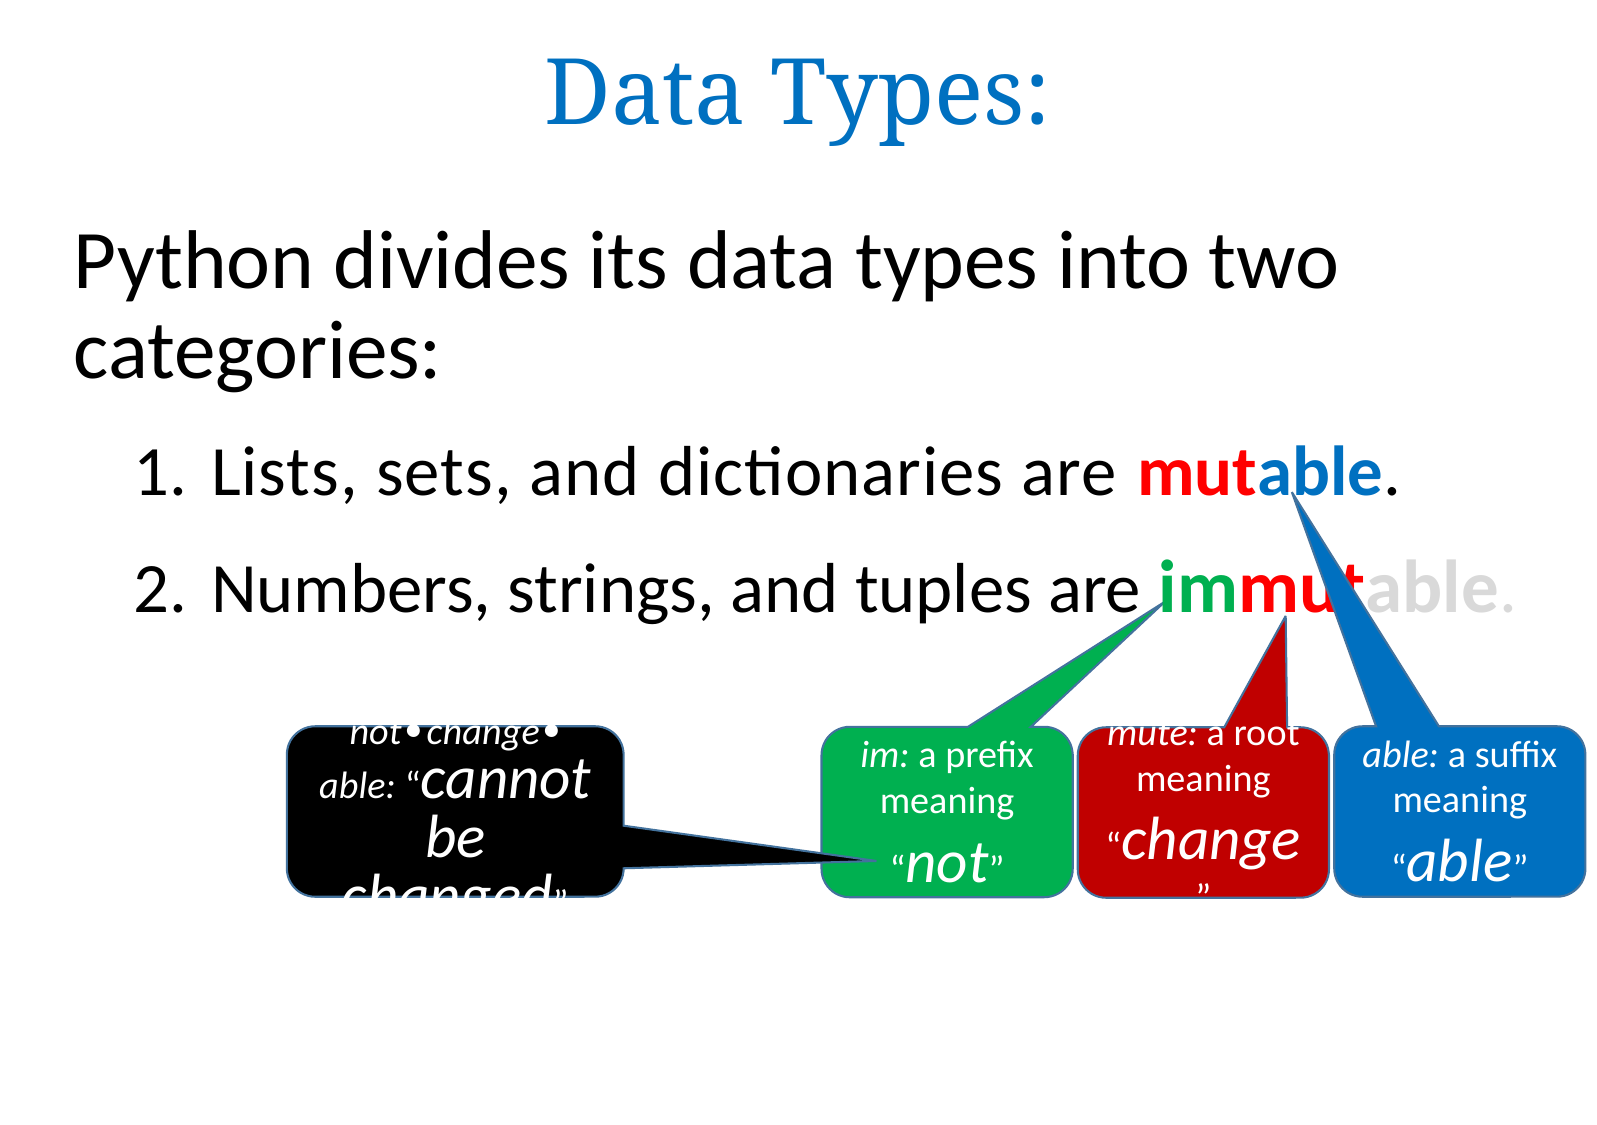

Data Types:
Python divides its data types into two categories:
Lists, sets, and dictionaries are mutable.
Numbers, strings, and tuples are immutable.

not • change • able: “cannot be changed”
able: a suffix meaning “able”
im: a prefix meaning “not”
mute: a root meaning “change”